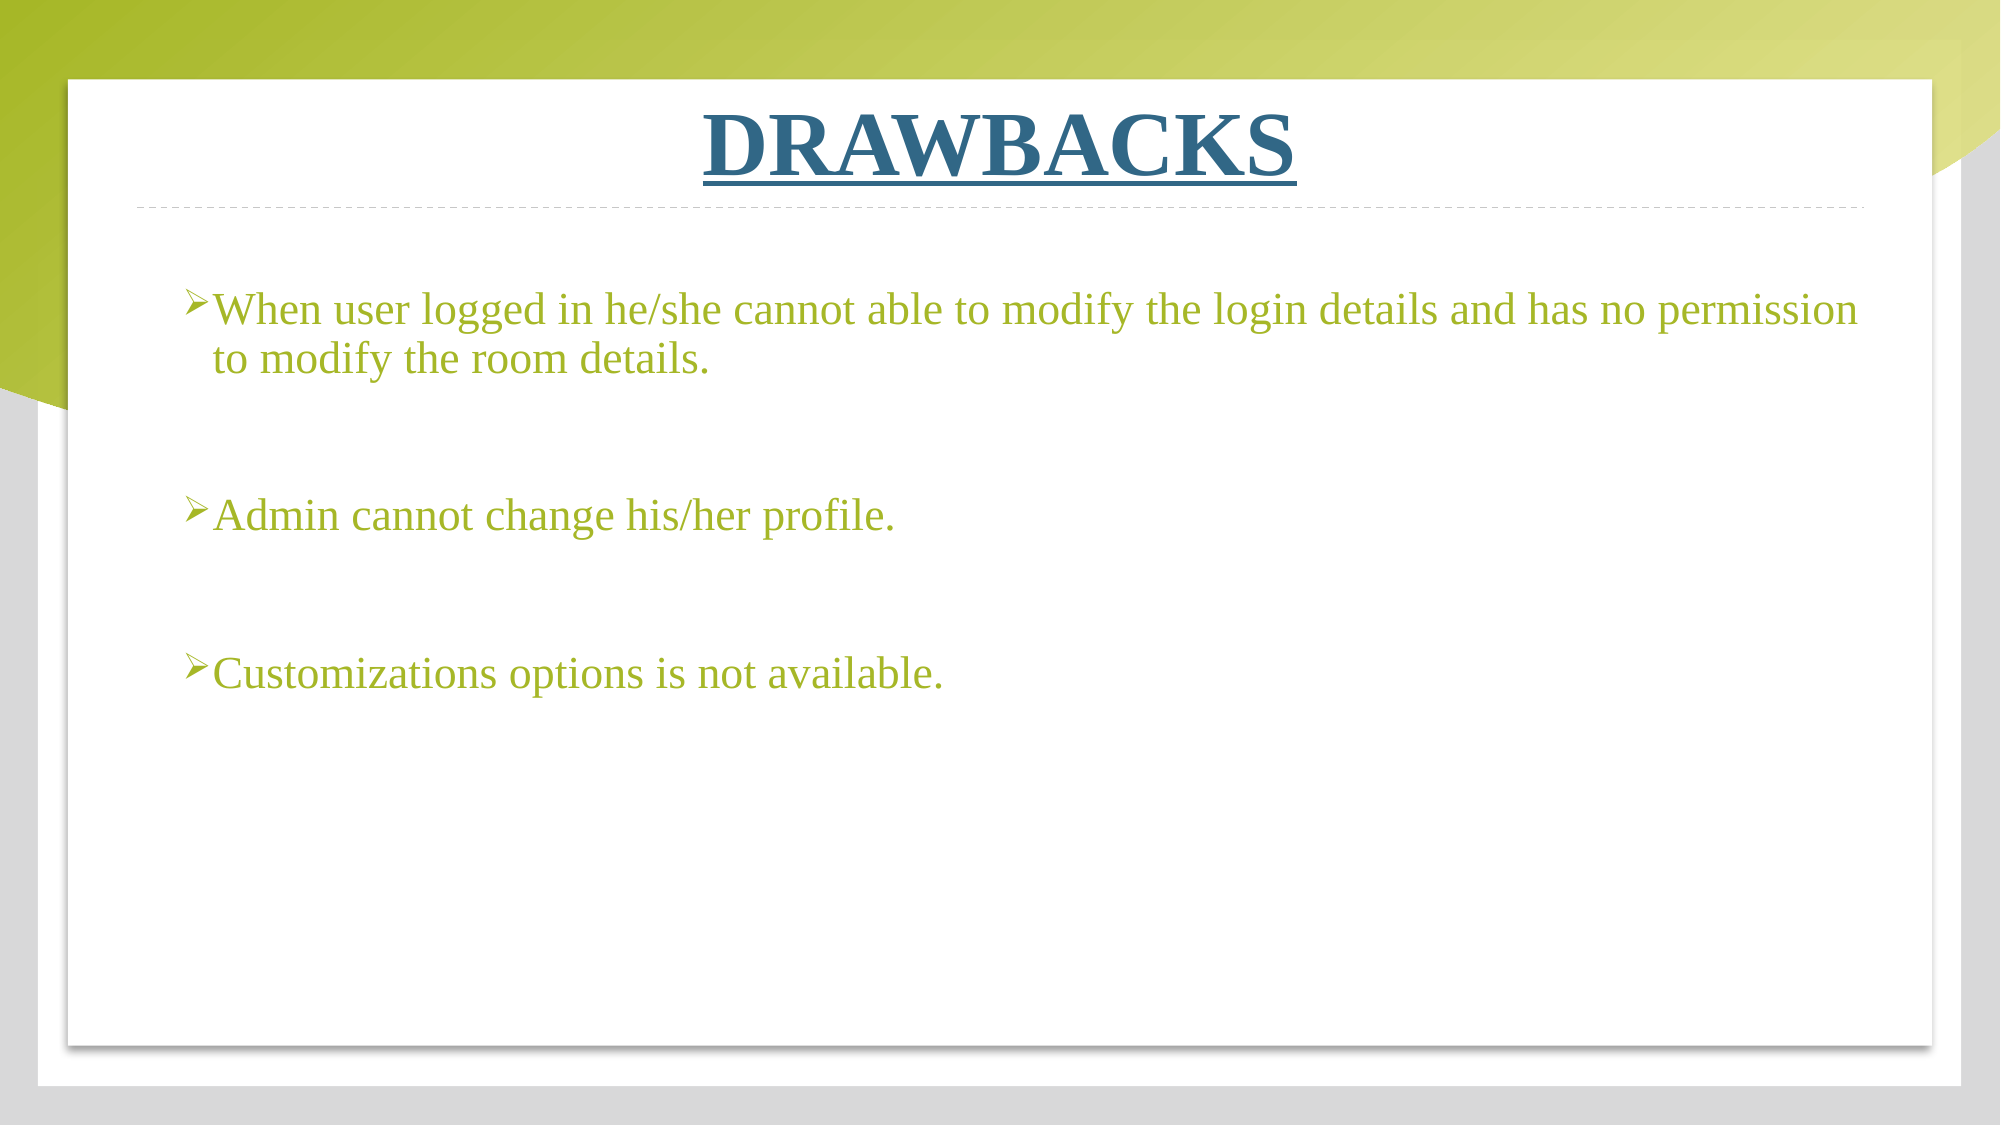

# DRAWBACKS
When user logged in he/she cannot able to modify the login details and has no permission to modify the room details.

Admin cannot change his/her profile.

Customizations options is not available.